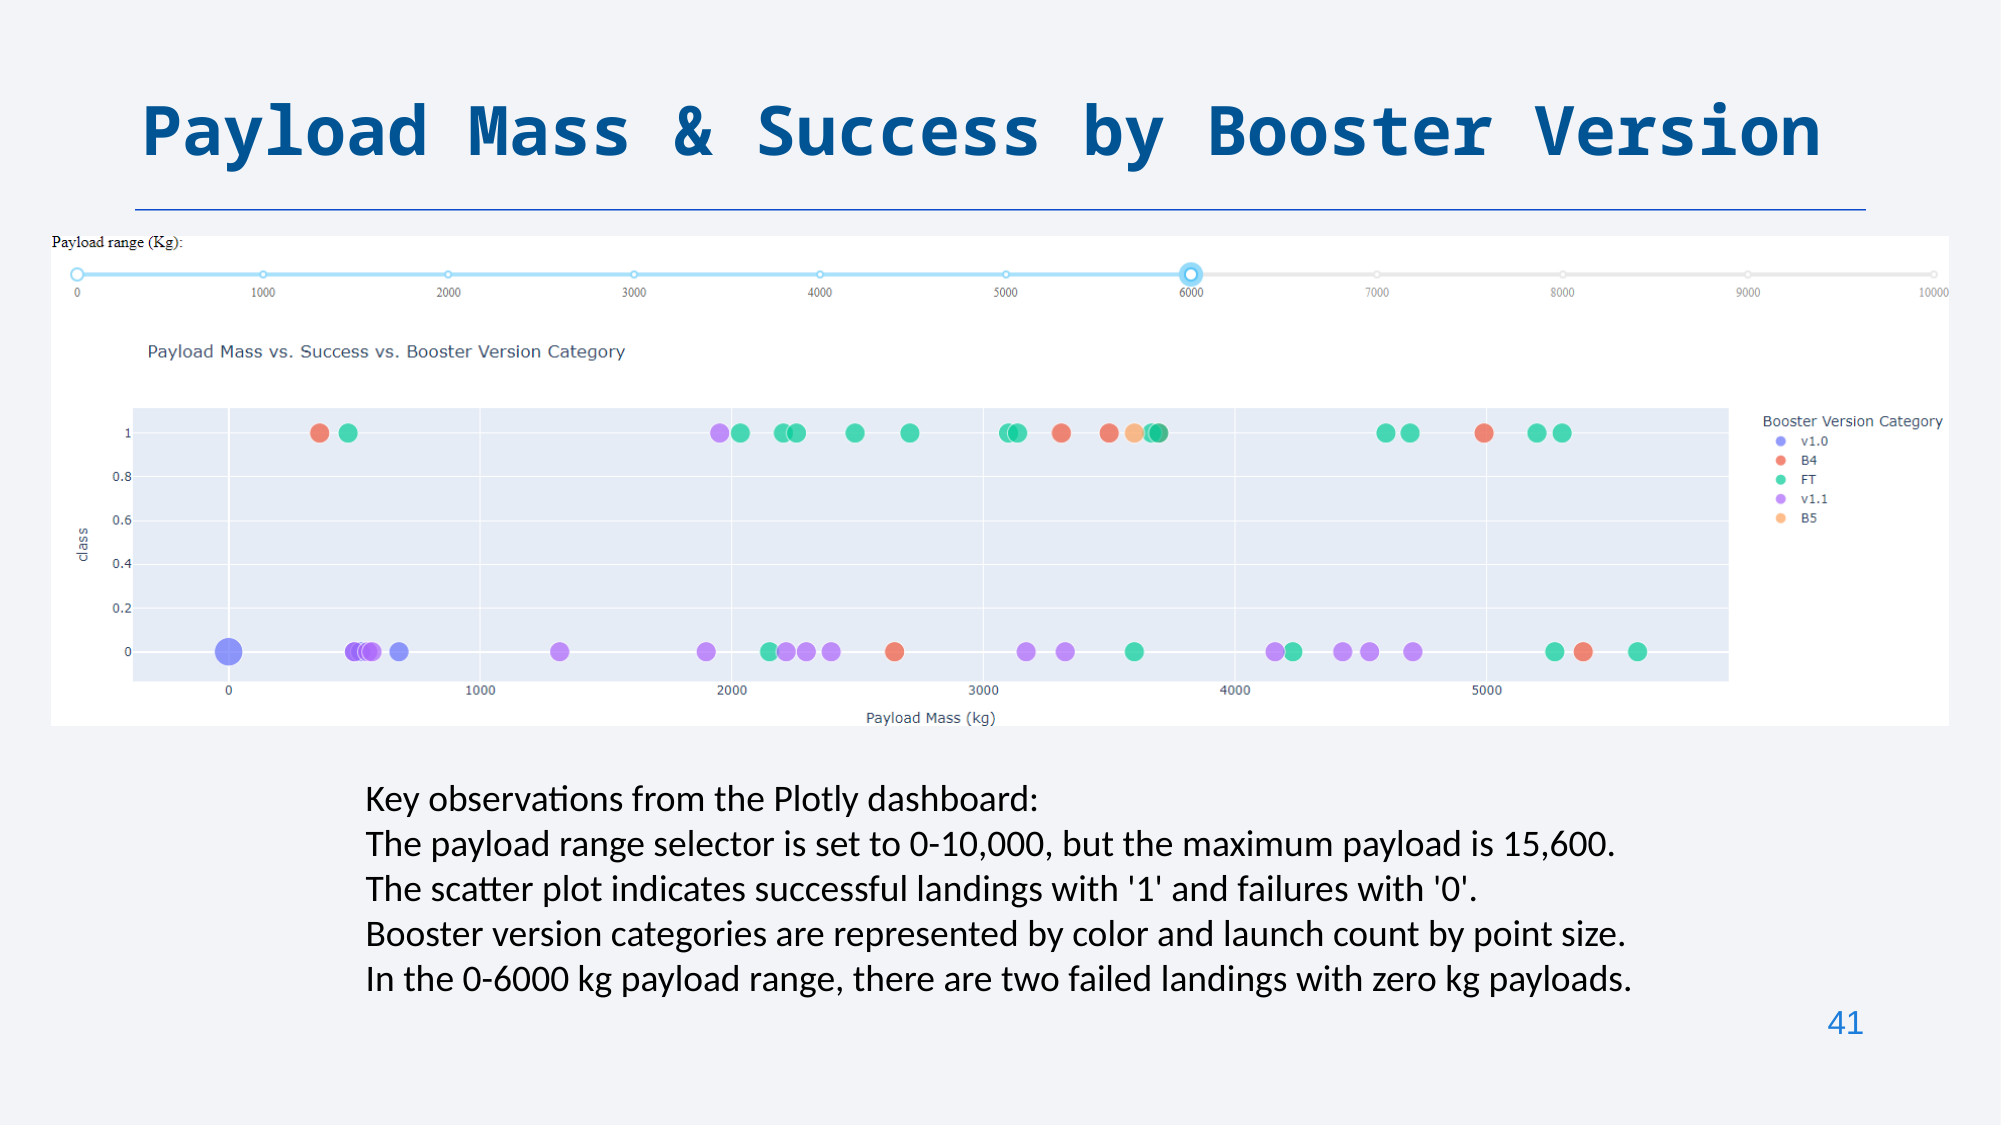

Payload Mass & Success by Booster Version

Key observations from the Plotly dashboard:
The payload range selector is set to 0-10,000, but the maximum payload is 15,600.
The scatter plot indicates successful landings with '1' and failures with '0'.
Booster version categories are represented by color and launch count by point size.
In the 0-6000 kg payload range, there are two failed landings with zero kg payloads.

41